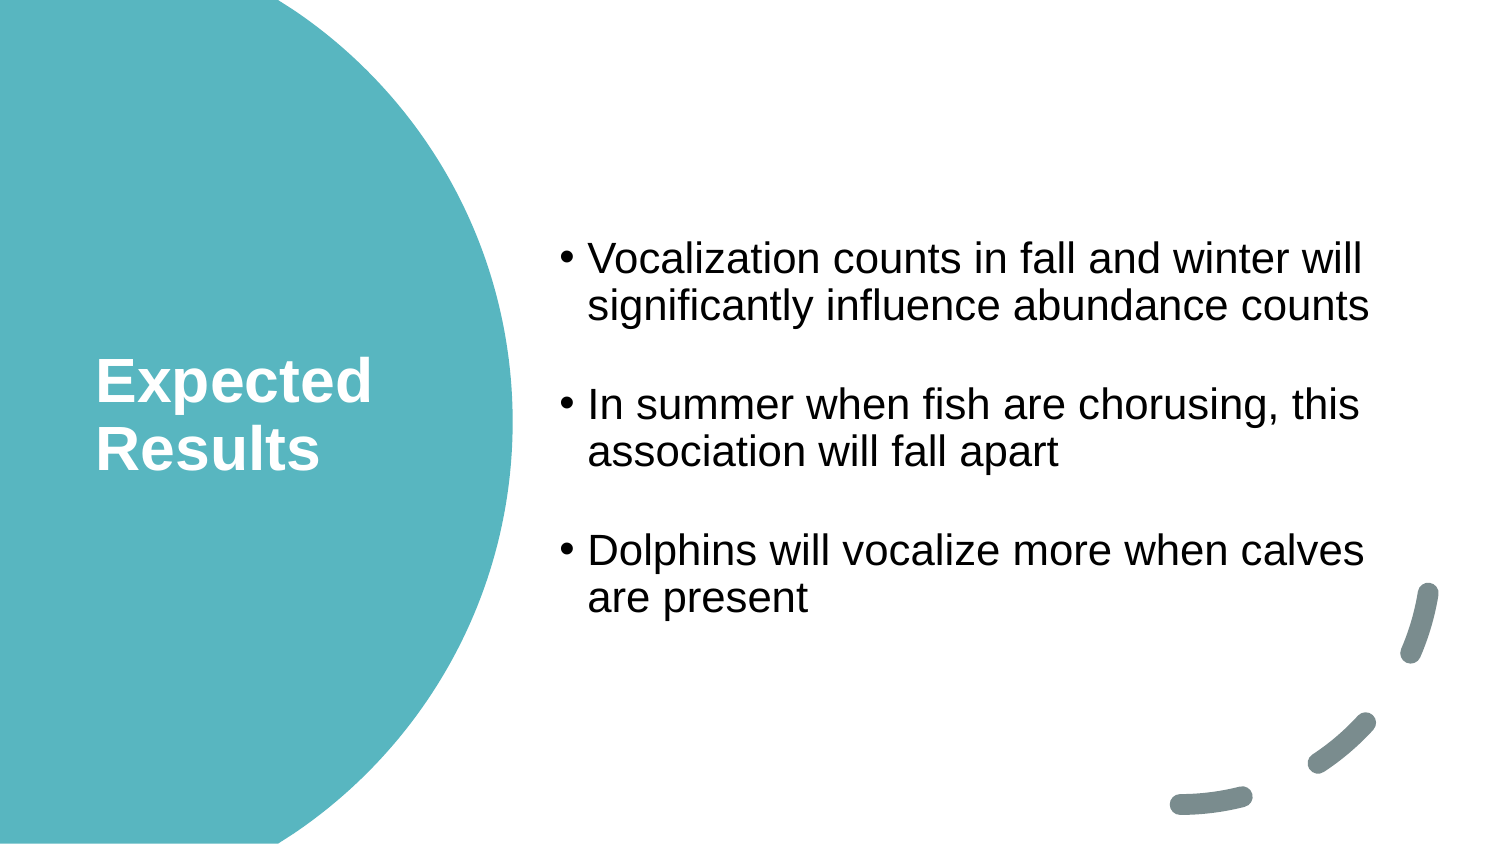

Vocalization counts in fall and winter will significantly influence abundance counts

In summer when fish are chorusing, this association will fall apart

Dolphins will vocalize more when calves are present

# Expected Results